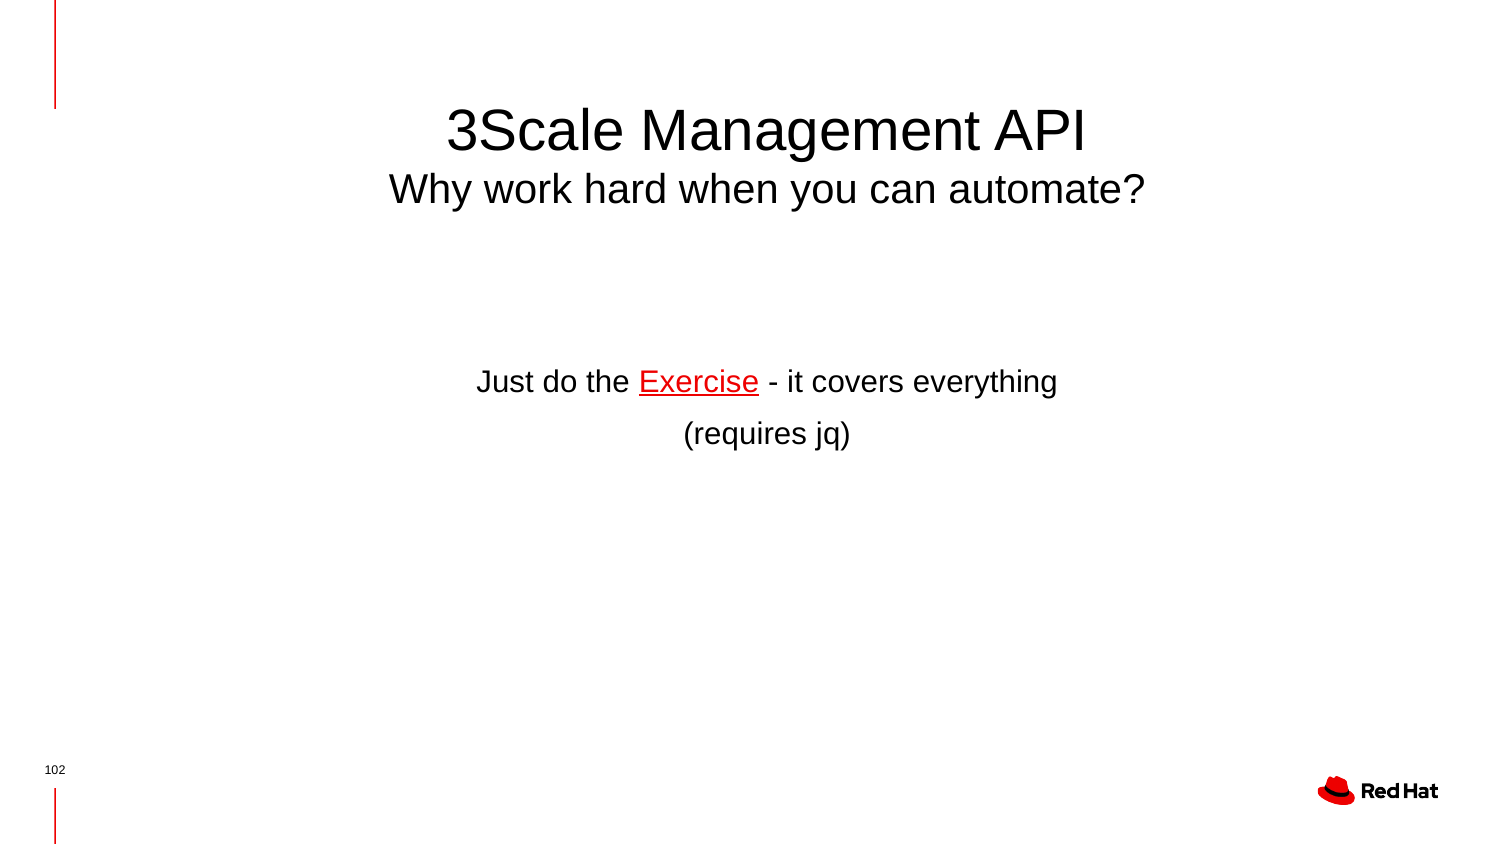

# 3Scale Management API Why work hard when you can automate?
Just do the Exercise - it covers everything
(requires jq)
102